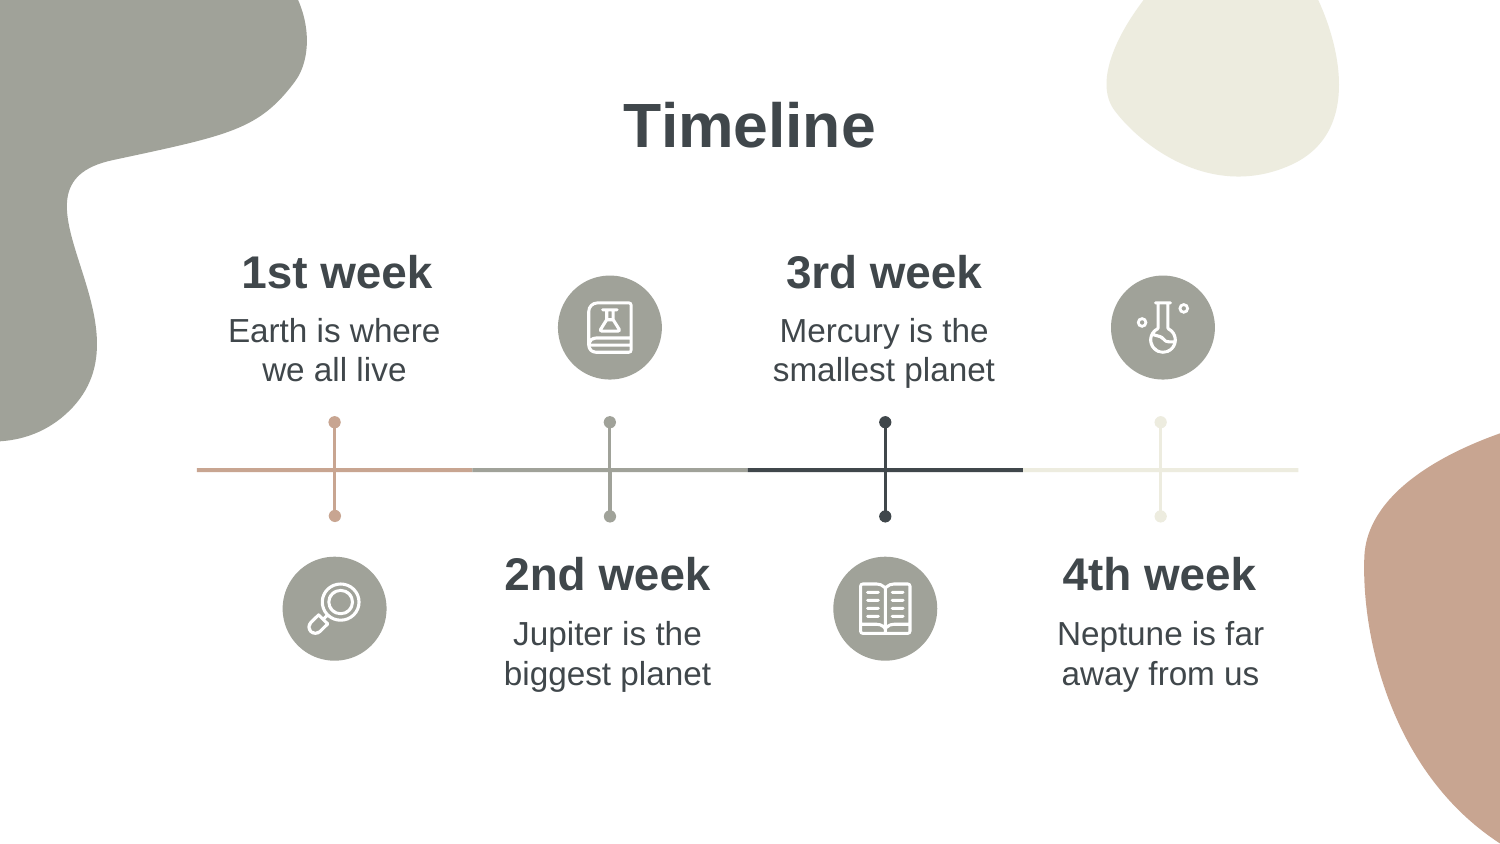

# Timeline
1st week
3rd week

Earth is where we all live
Mercury is the smallest planet

2nd week
4th week

Jupiter is the biggest planet
Neptune is far away from us